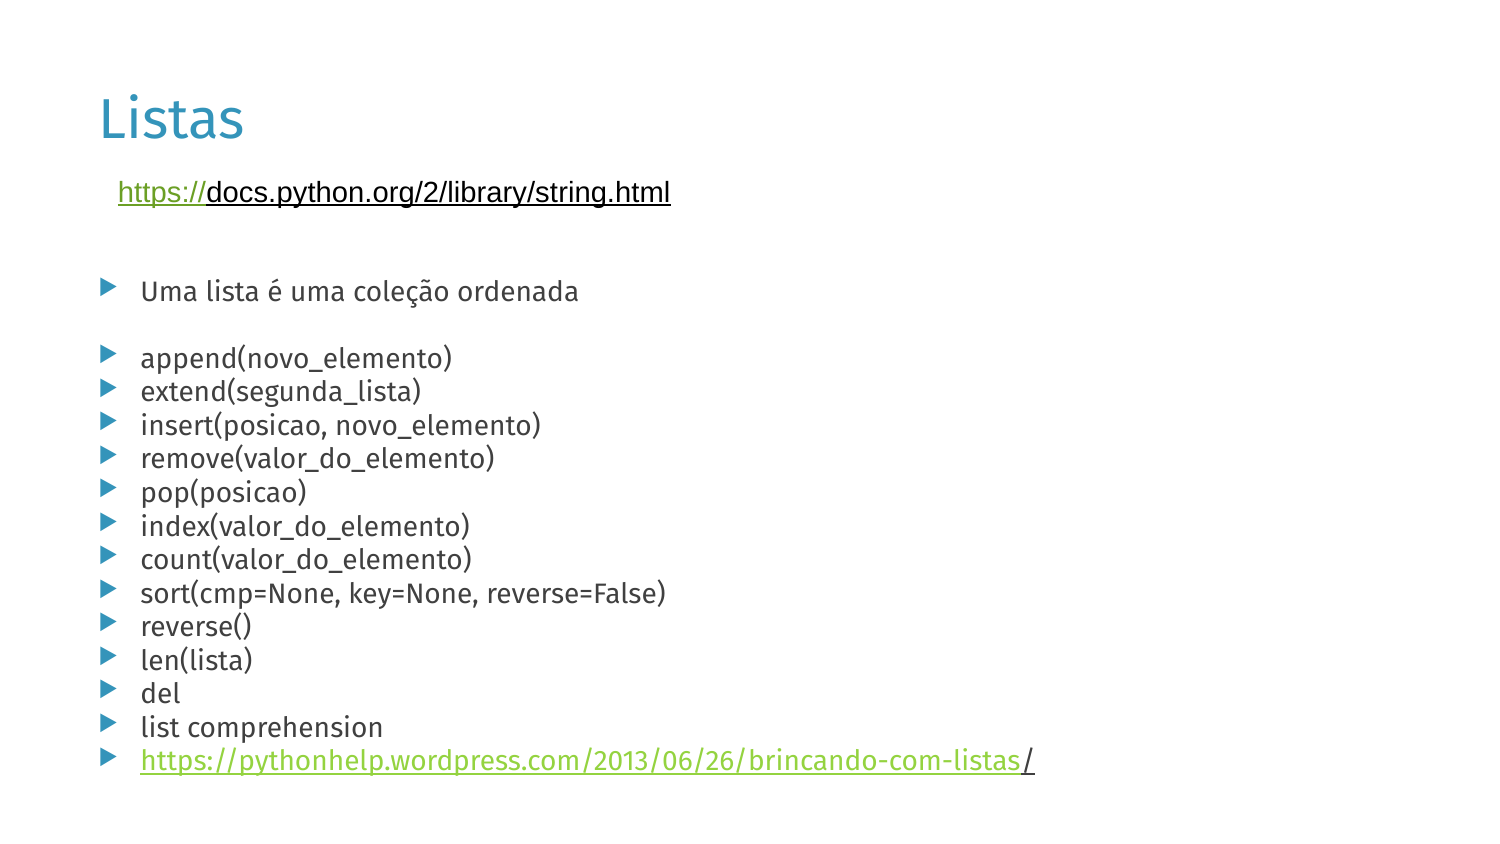

# Listas
https://docs.python.org/2/library/string.html
Uma lista é uma coleção ordenada

append(novo_elemento)
extend(segunda_lista)
insert(posicao, novo_elemento)
remove(valor_do_elemento)
pop(posicao)
index(valor_do_elemento)
count(valor_do_elemento)
sort(cmp=None, key=None, reverse=False)
reverse()
len(lista)
del
list comprehension
https://pythonhelp.wordpress.com/2013/06/26/brincando-com-listas/